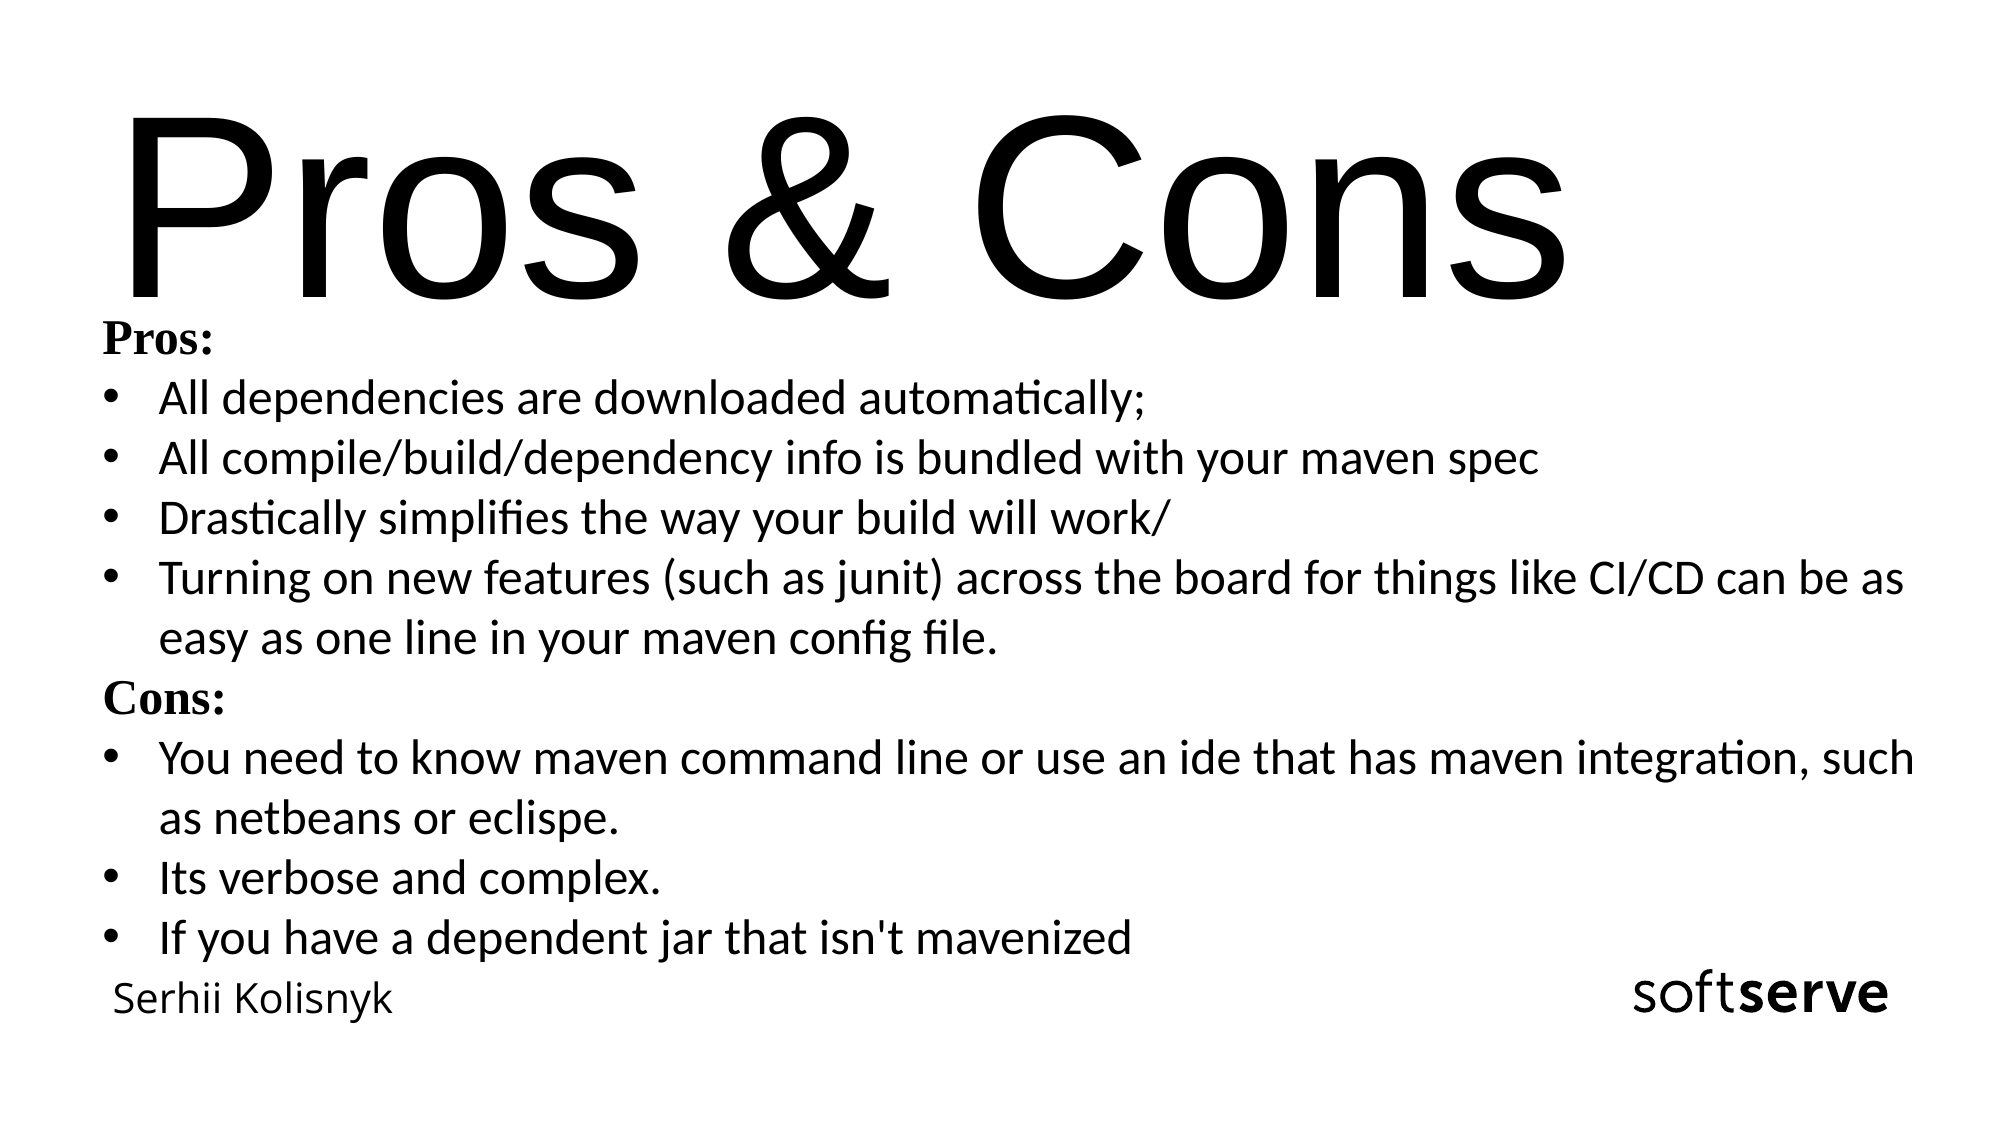

# Pros & Cons
Pros:
All dependencies are downloaded automatically;
All compile/build/dependency info is bundled with your maven spec
Drastically simplifies the way your build will work/
Turning on new features (such as junit) across the board for things like CI/CD can be as easy as one line in your maven config file.
Cons:
You need to know maven command line or use an ide that has maven integration, such as netbeans or eclispe.
Its verbose and complex.
If you have a dependent jar that isn't mavenized
Serhii Kolisnyk